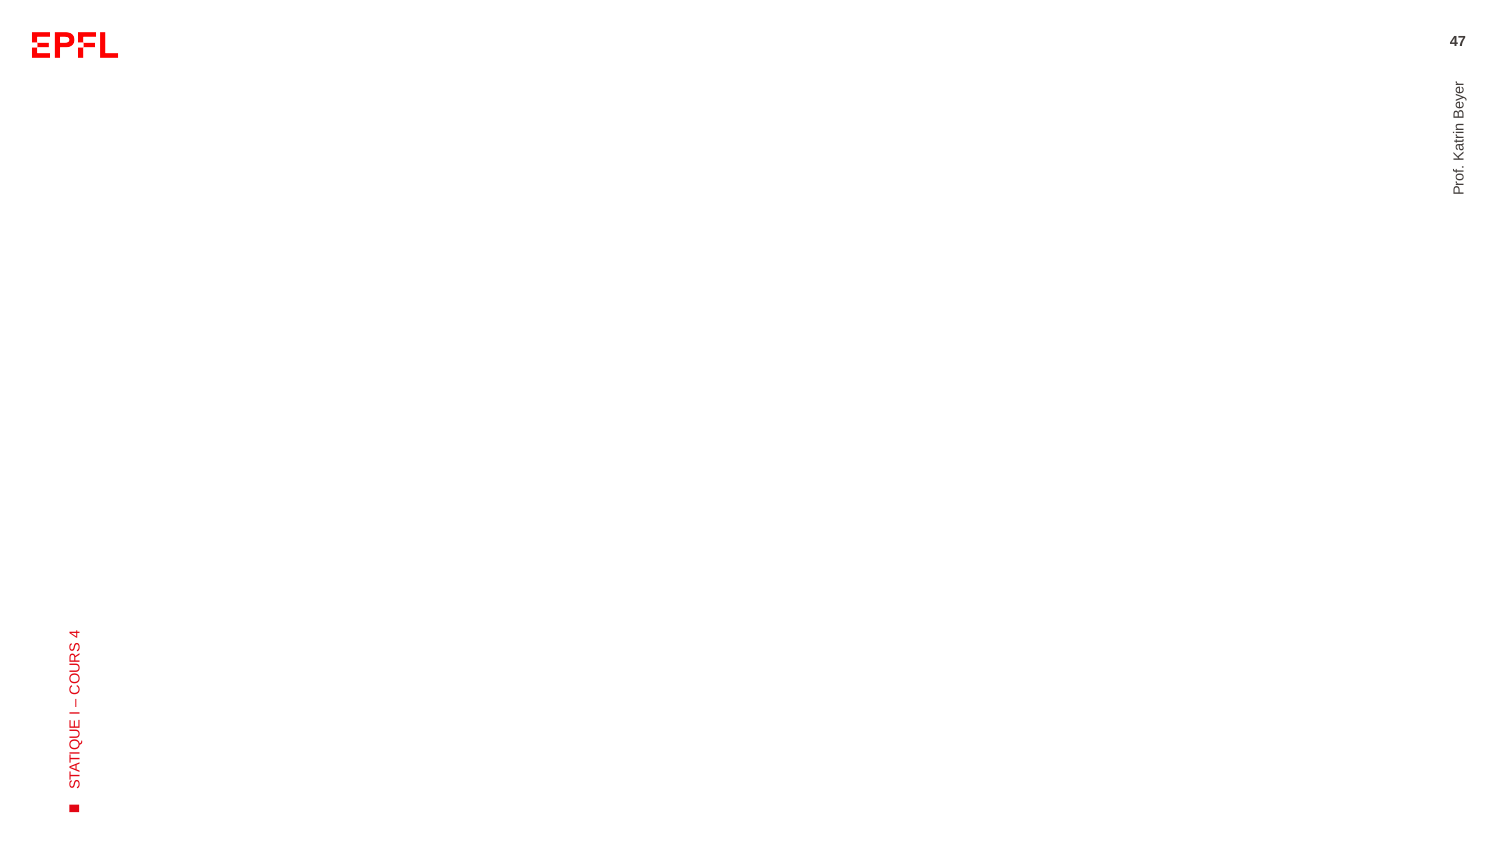

#
47

Prof. Katrin Beyer
STATIQUE I – COURS 4